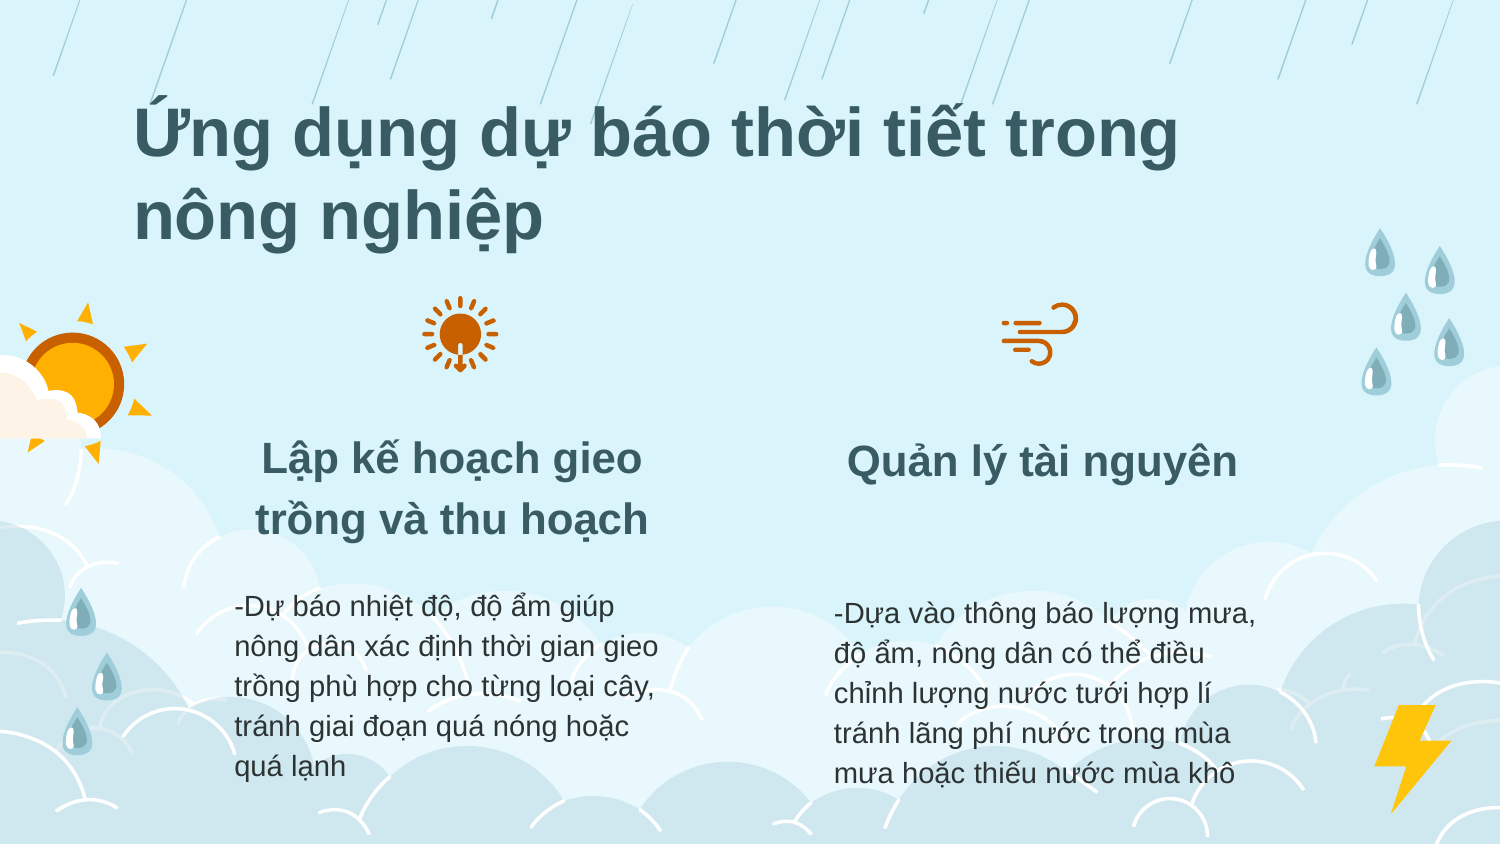

# Ứng dụng dự báo thời tiết trong nông nghiệp

Quản lý tài nguyên
Lập kế hoạch gieo trồng và thu hoạch
-Dự báo nhiệt độ, độ ẩm giúp nông dân xác định thời gian gieo trồng phù hợp cho từng loại cây, tránh giai đoạn quá nóng hoặc quá lạnh
-Dựa vào thông báo lượng mưa, độ ẩm, nông dân có thể điều chỉnh lượng nước tưới hợp lí tránh lãng phí nước trong mùa mưa hoặc thiếu nước mùa khô